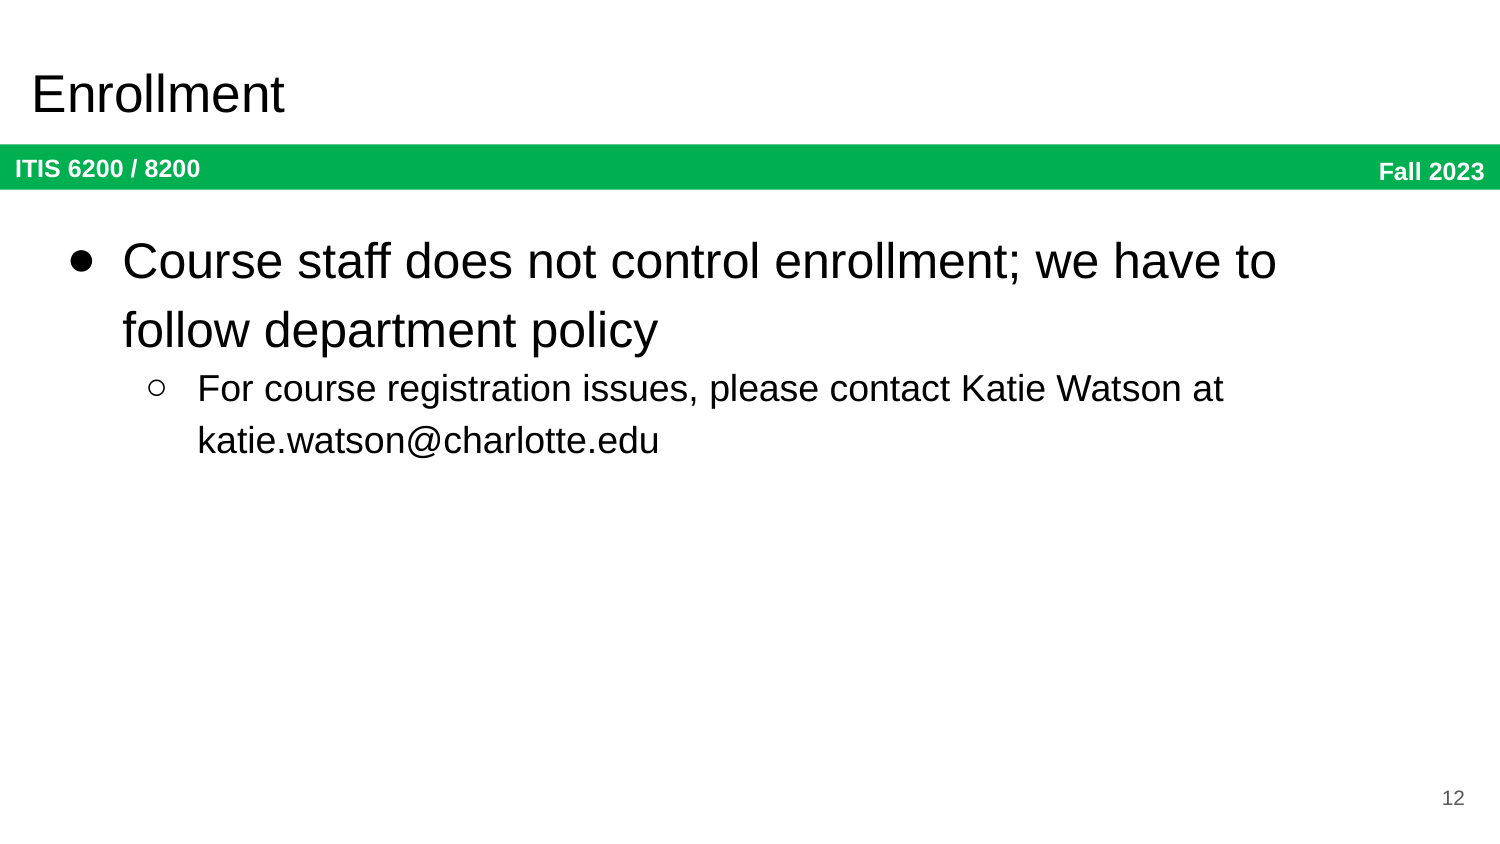

# Enrollment
Course staff does not control enrollment; we have to follow department policy
For course registration issues, please contact Katie Watson at katie.watson@charlotte.edu
12